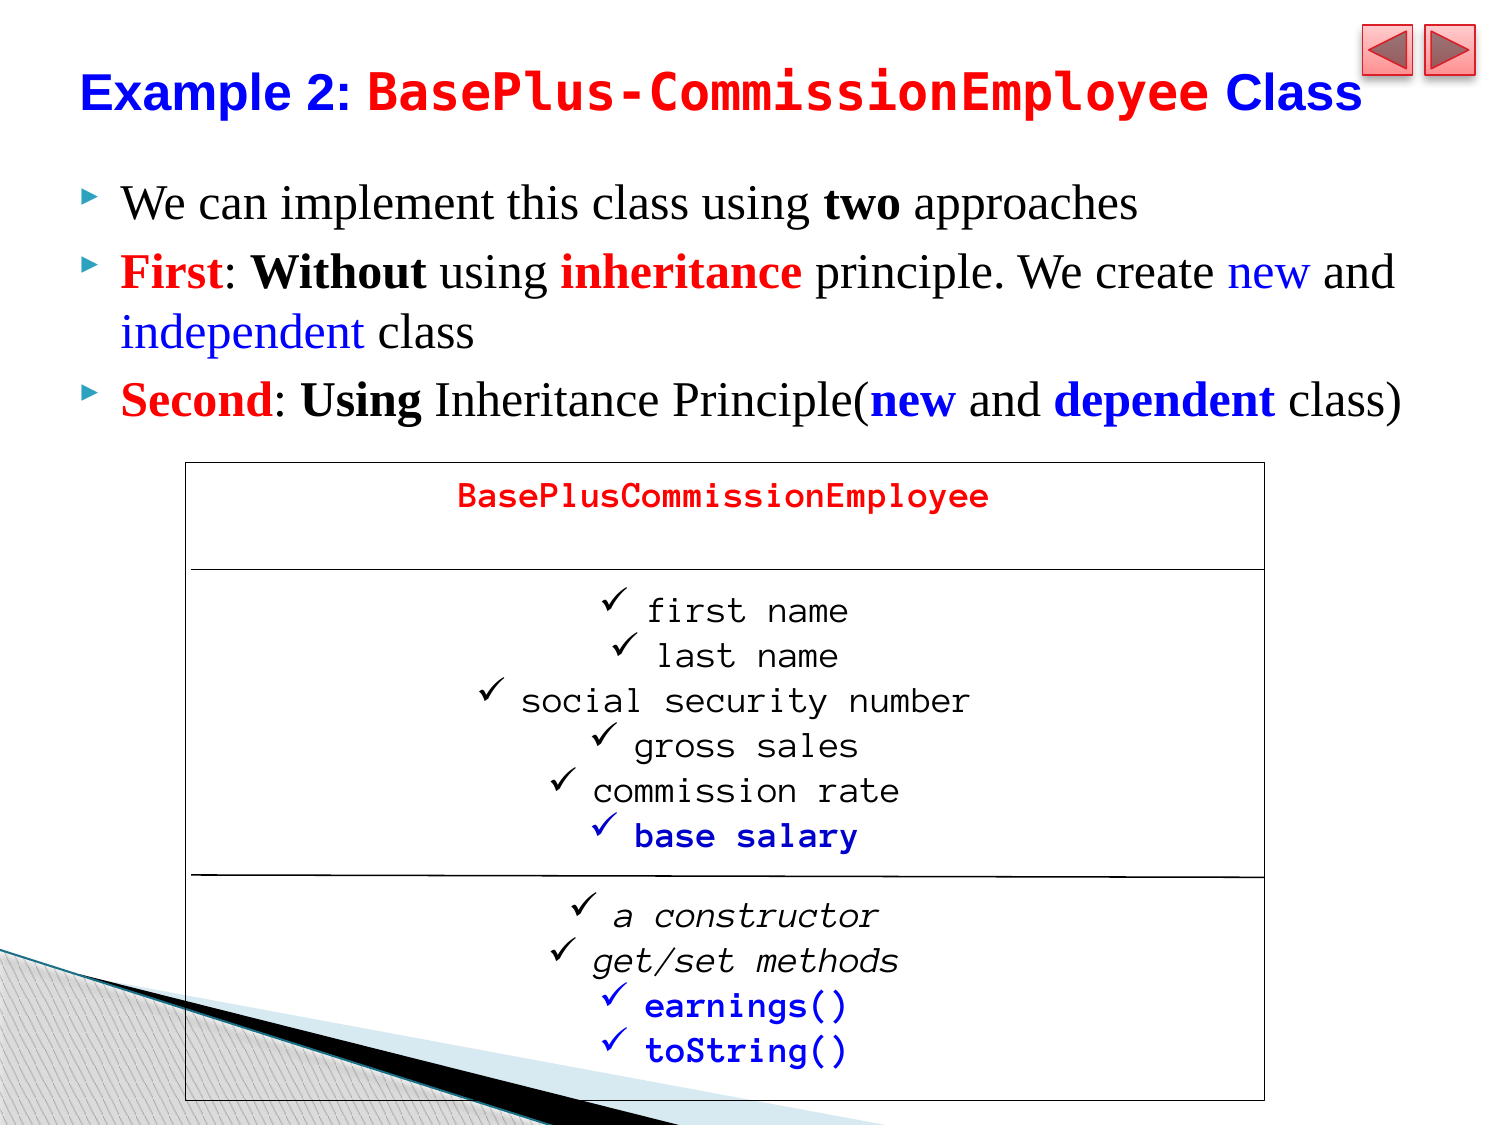

# Example 2: BasePlus-CommissionEmployee Class
We can implement this class using two approaches
First: Without using inheritance principle. We create new and independent class
Second: Using Inheritance Principle(new and dependent class)
BasePlusCommissionEmployee

first name
last name
social security number
gross sales
commission rate
base salary

a constructor
get/set methods
earnings()
toString()